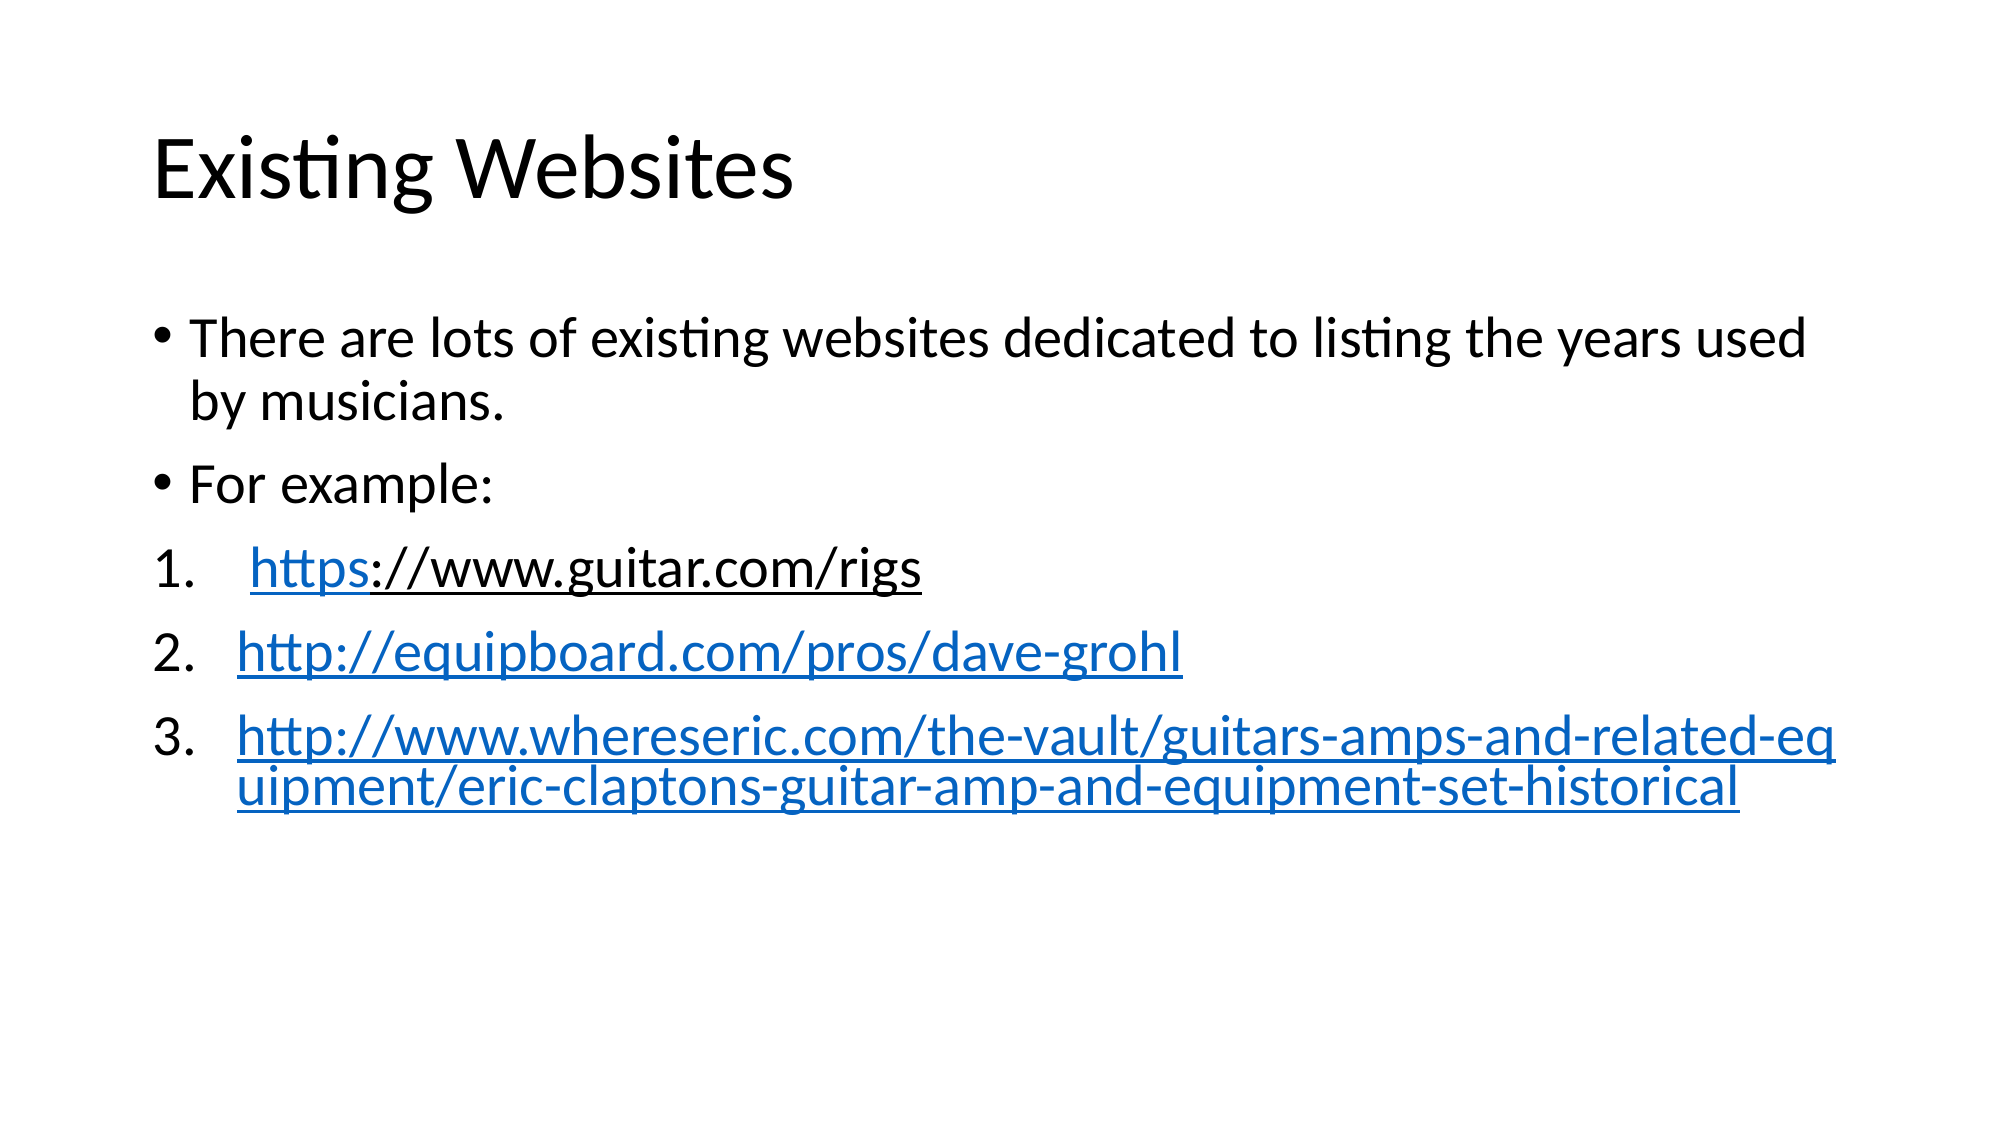

# Existing Websites
There are lots of existing websites dedicated to listing the years used by musicians.
For example:
 https://www.guitar.com/rigs
http://equipboard.com/pros/dave-grohl
http://www.whereseric.com/the-vault/guitars-amps-and-related-equipment/eric-claptons-guitar-amp-and-equipment-set-historical